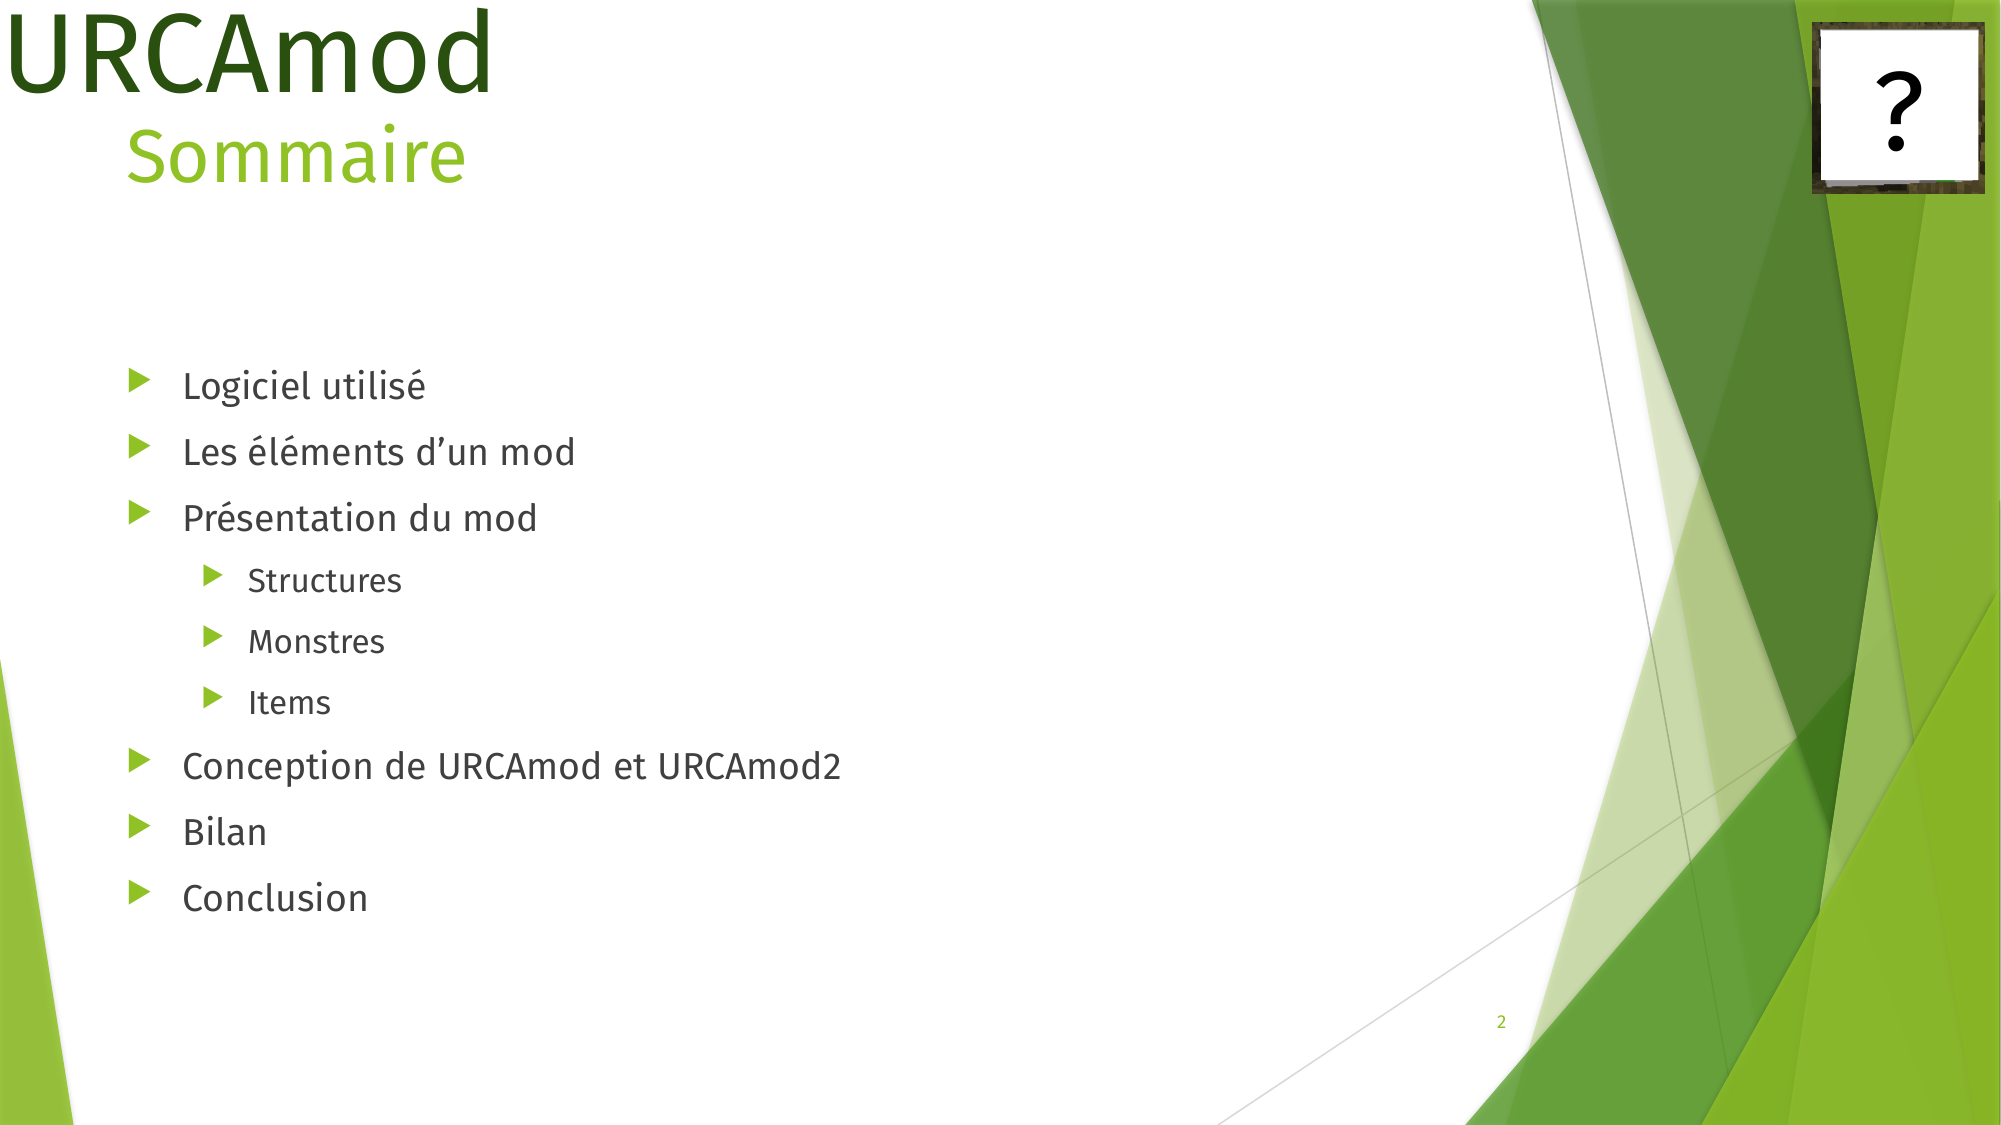

# Sommaire
Logiciel utilisé
Les éléments d’un mod
Présentation du mod
Structures
Monstres
Items
Conception de URCAmod et URCAmod2
Bilan
Conclusion

2